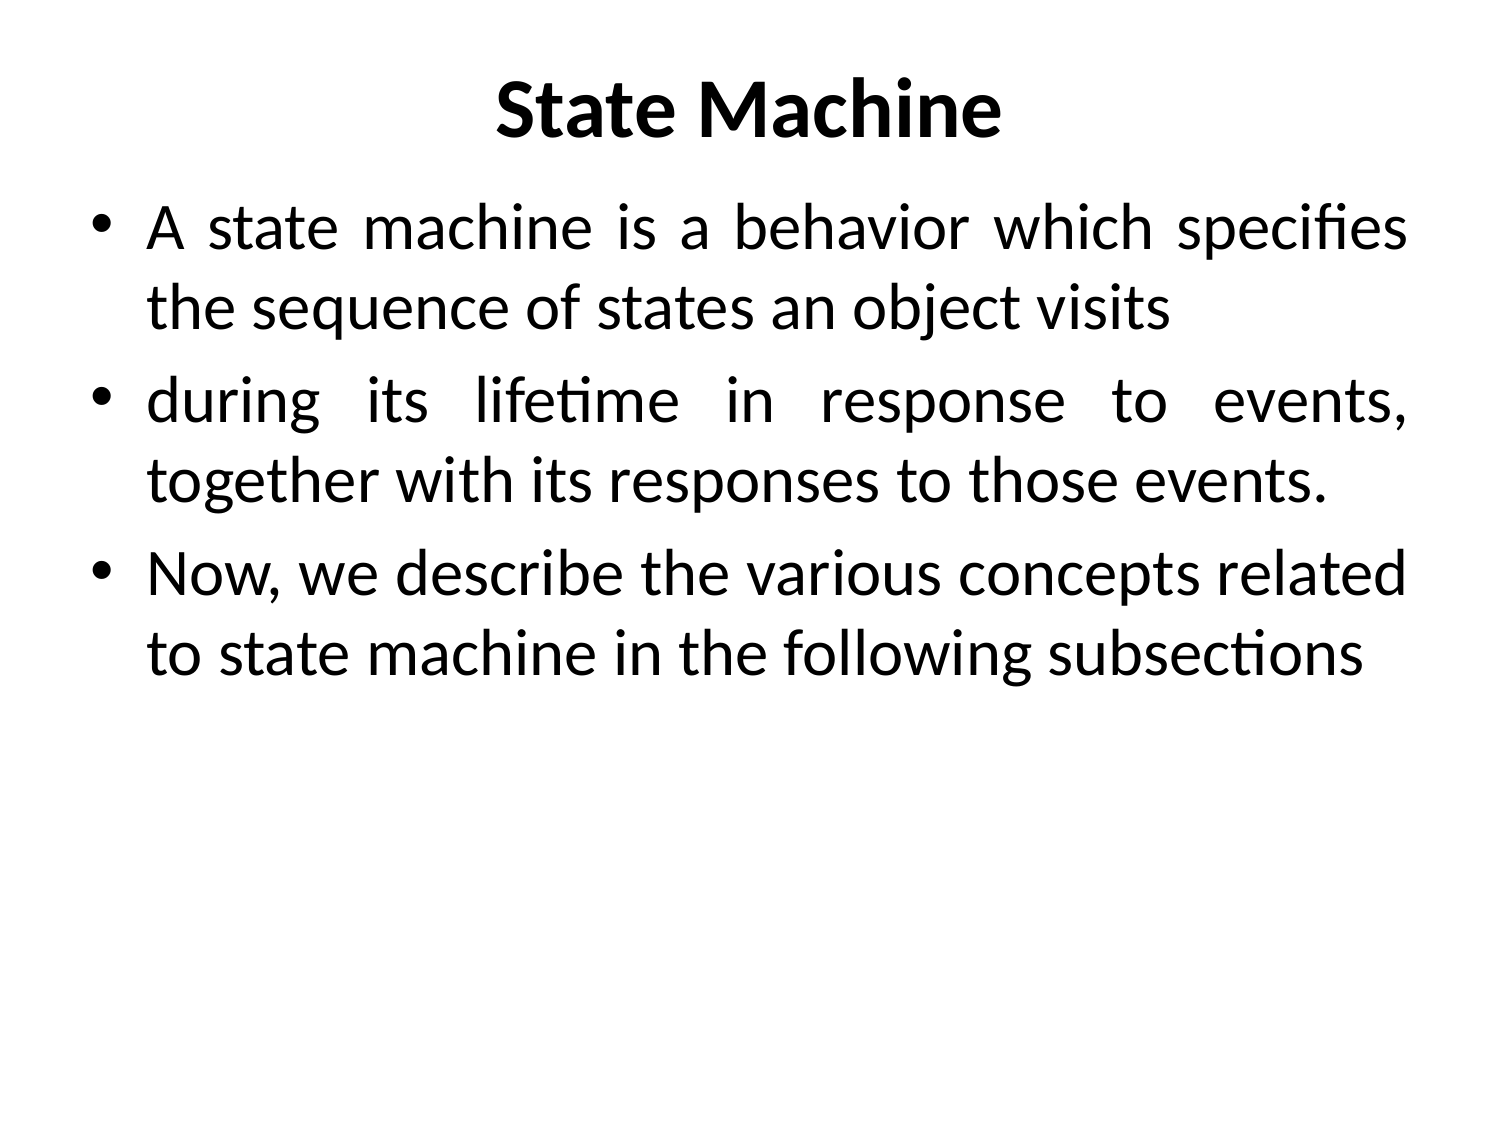

# State Machine
A state machine is a behavior which specifies the sequence of states an object visits
during its lifetime in response to events, together with its responses to those events.
Now, we describe the various concepts related to state machine in the following subsections